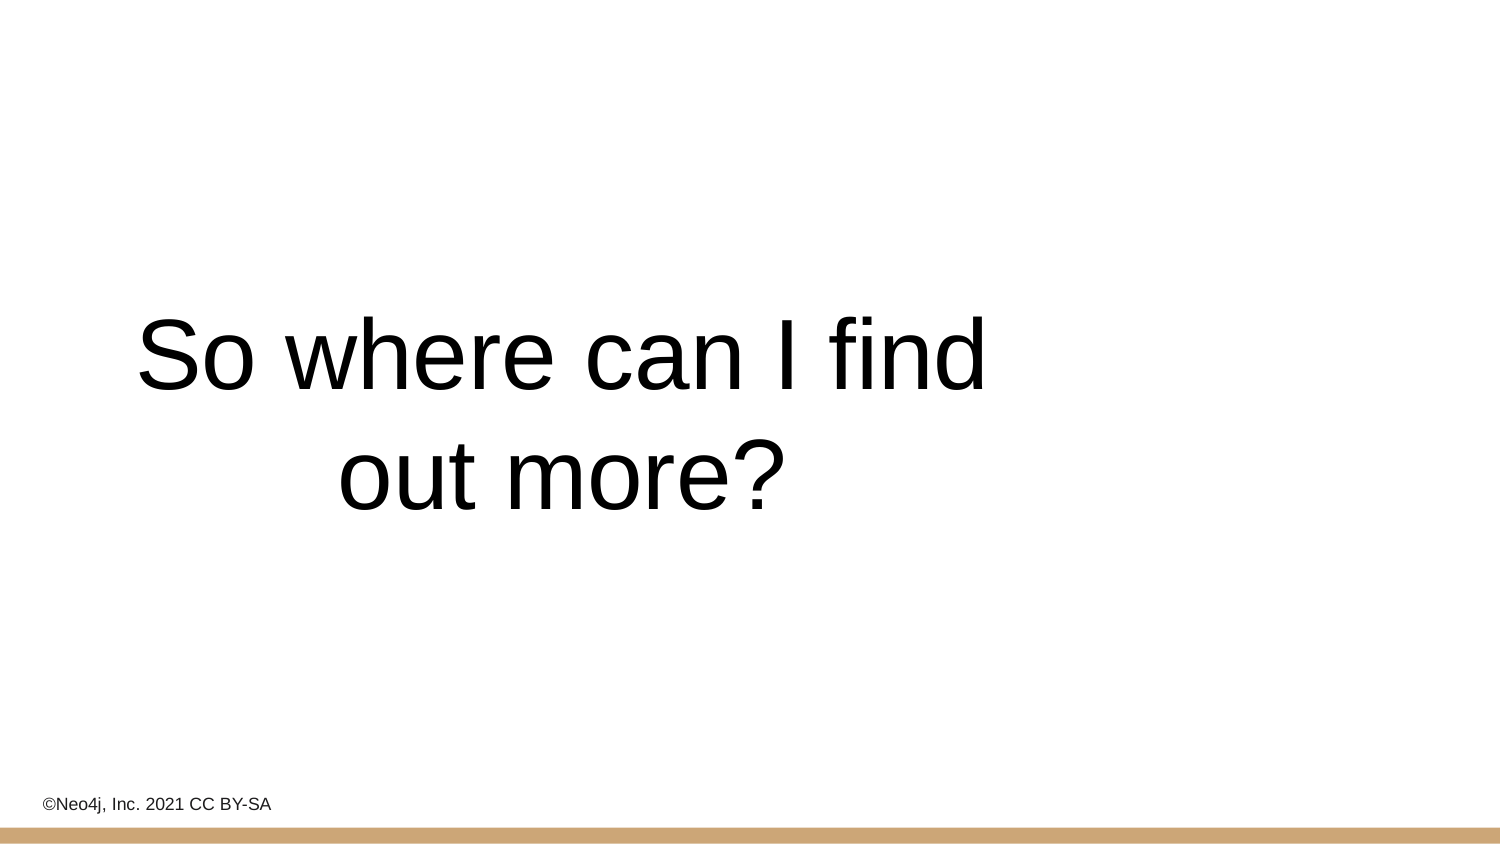

# So where can I find out more?